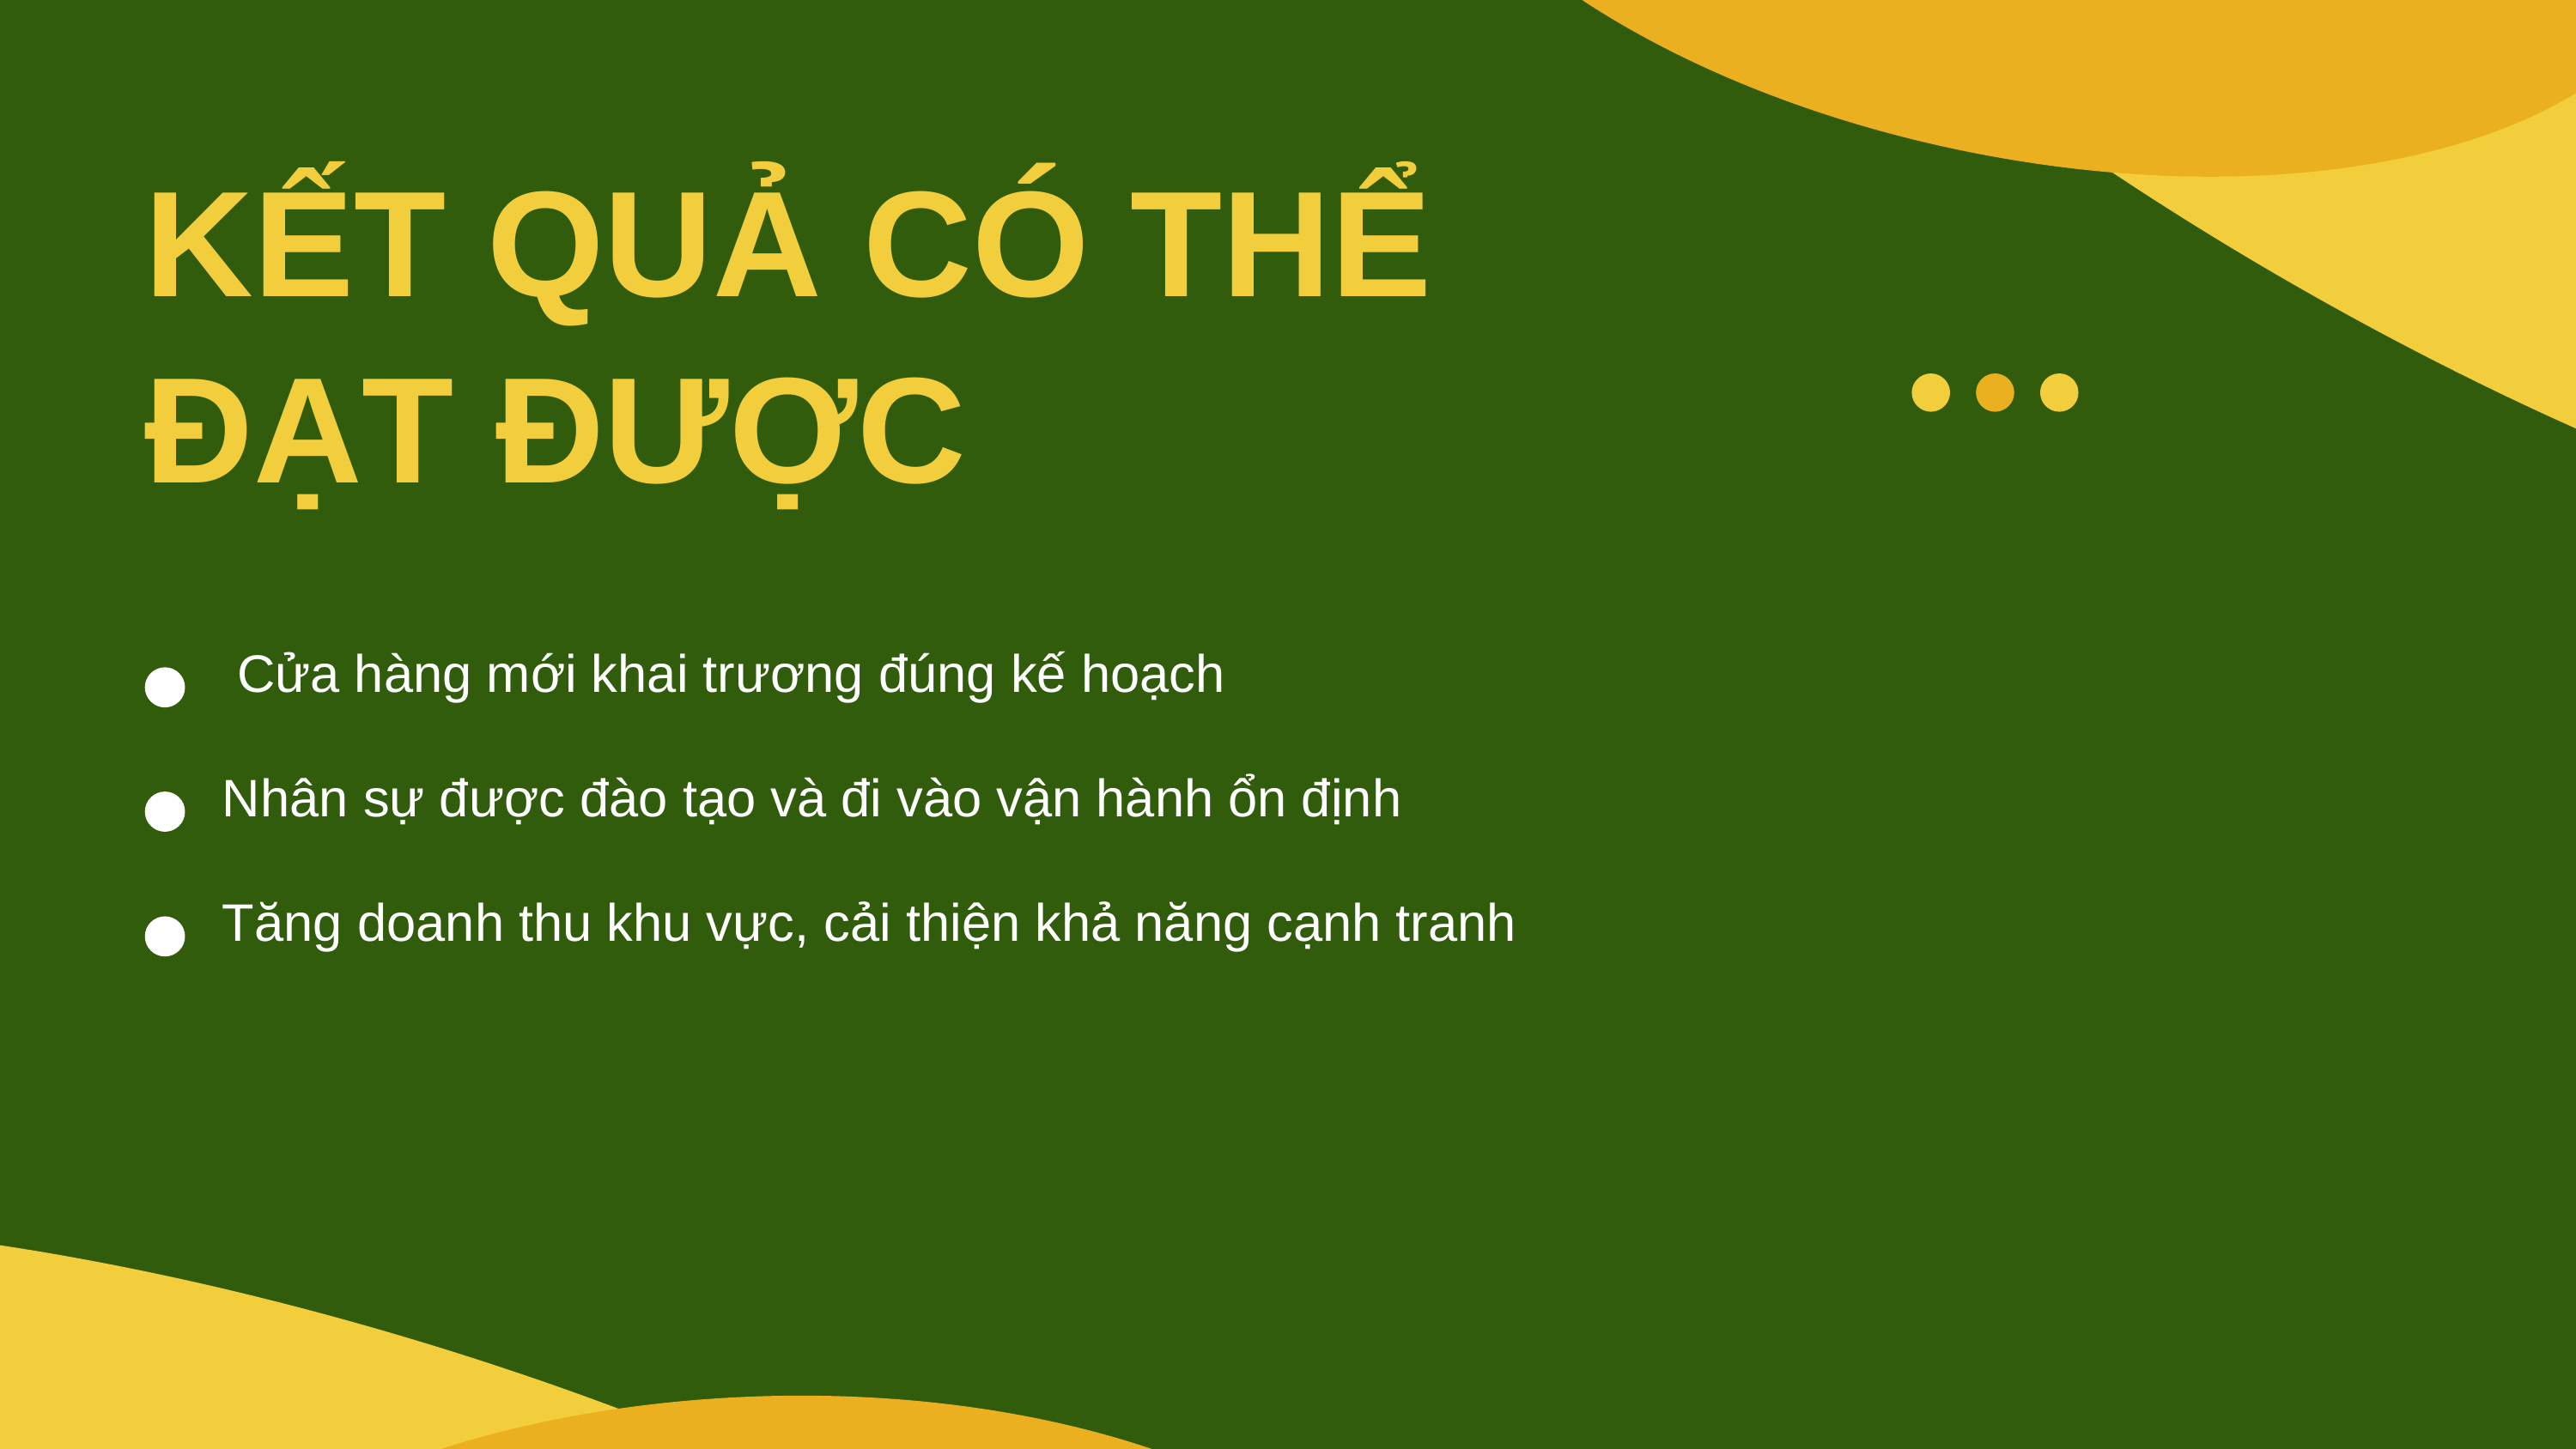

KẾT QUẢ CÓ THỂ ĐẠT ĐƯỢC

 Cửa hàng mới khai trương đúng kế hoạch

Nhân sự được đào tạo và đi vào vận hành ổn định

Tăng doanh thu khu vực, cải thiện khả năng cạnh tranh